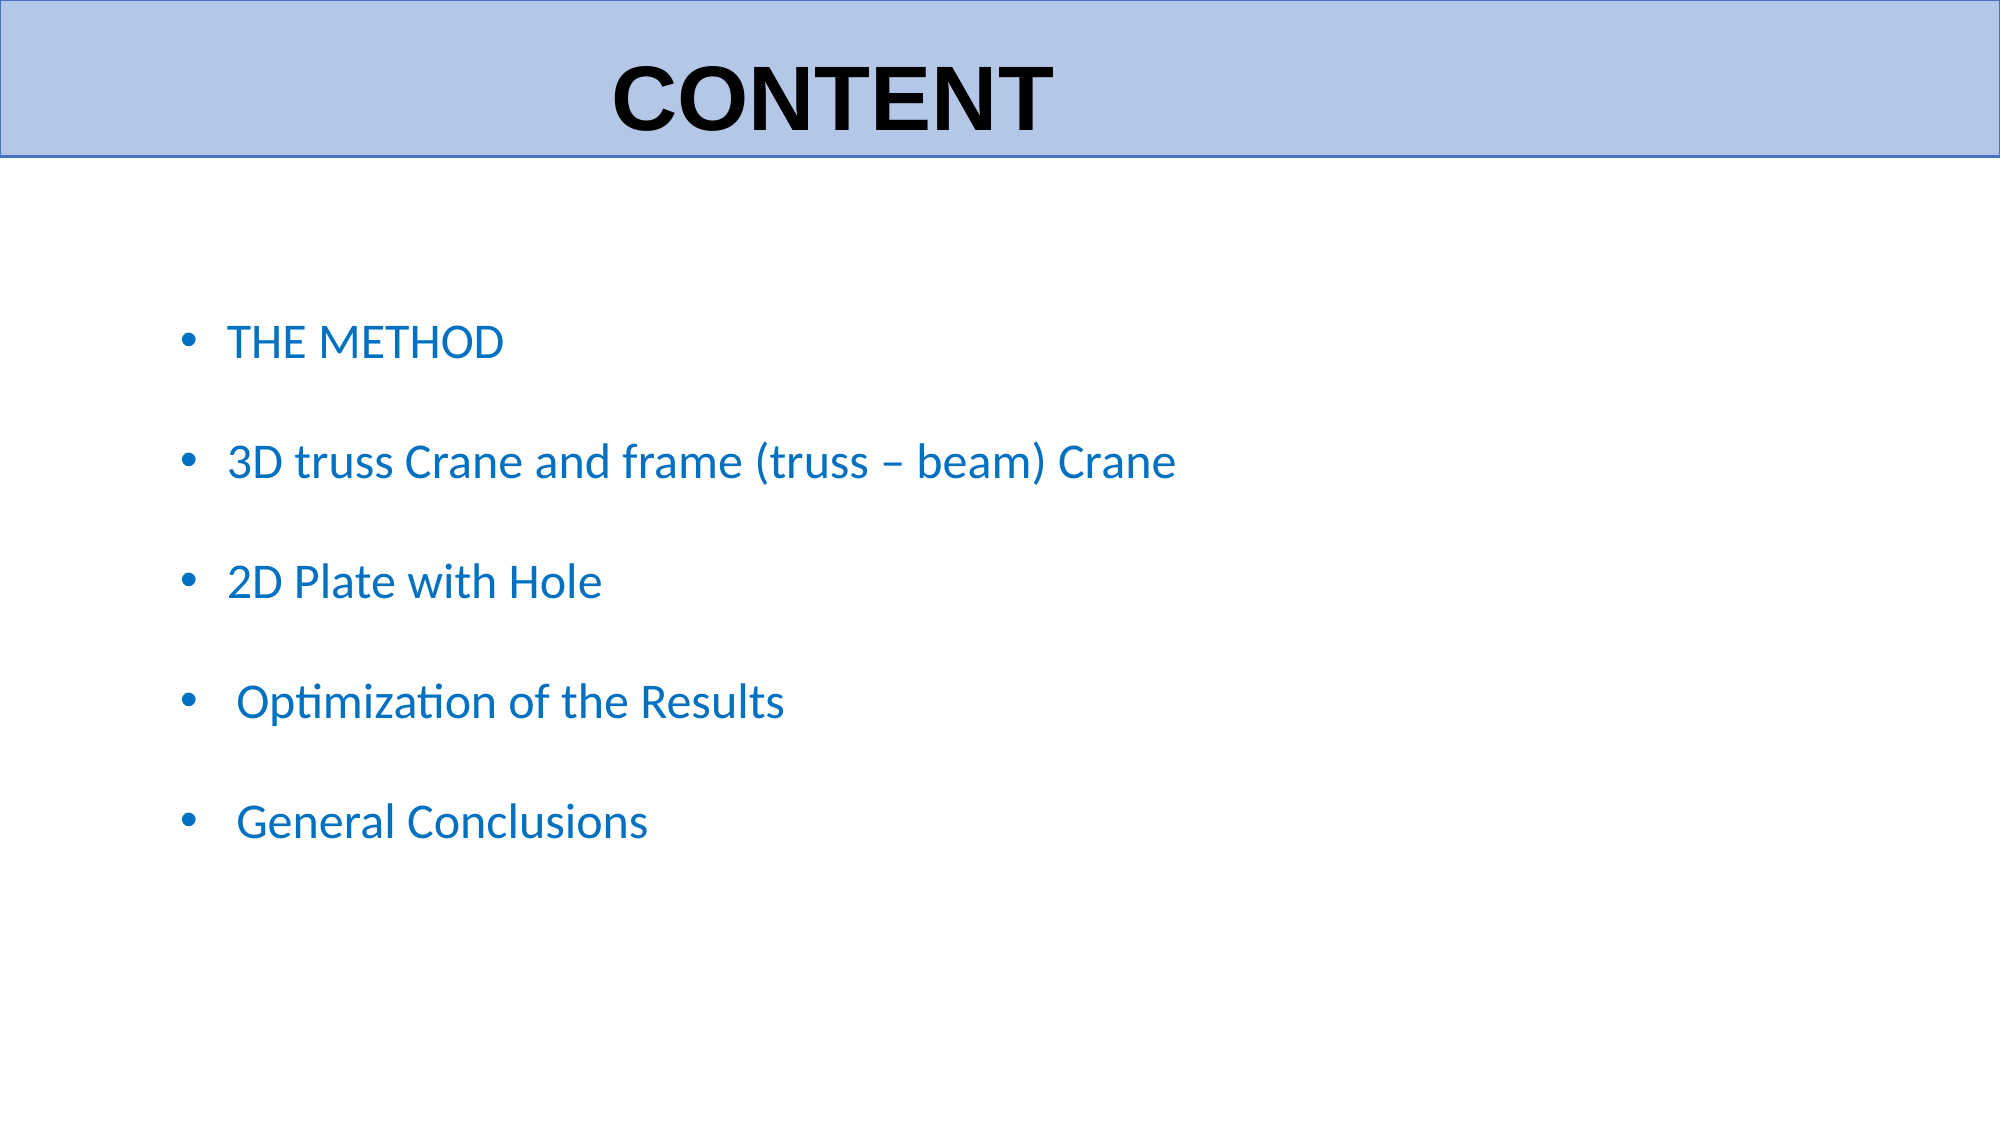

# CONTENT
THE METHOD

3D truss Crane and frame (truss – beam) Crane

2D Plate with Hole

Optimization of the Results

General Conclusions